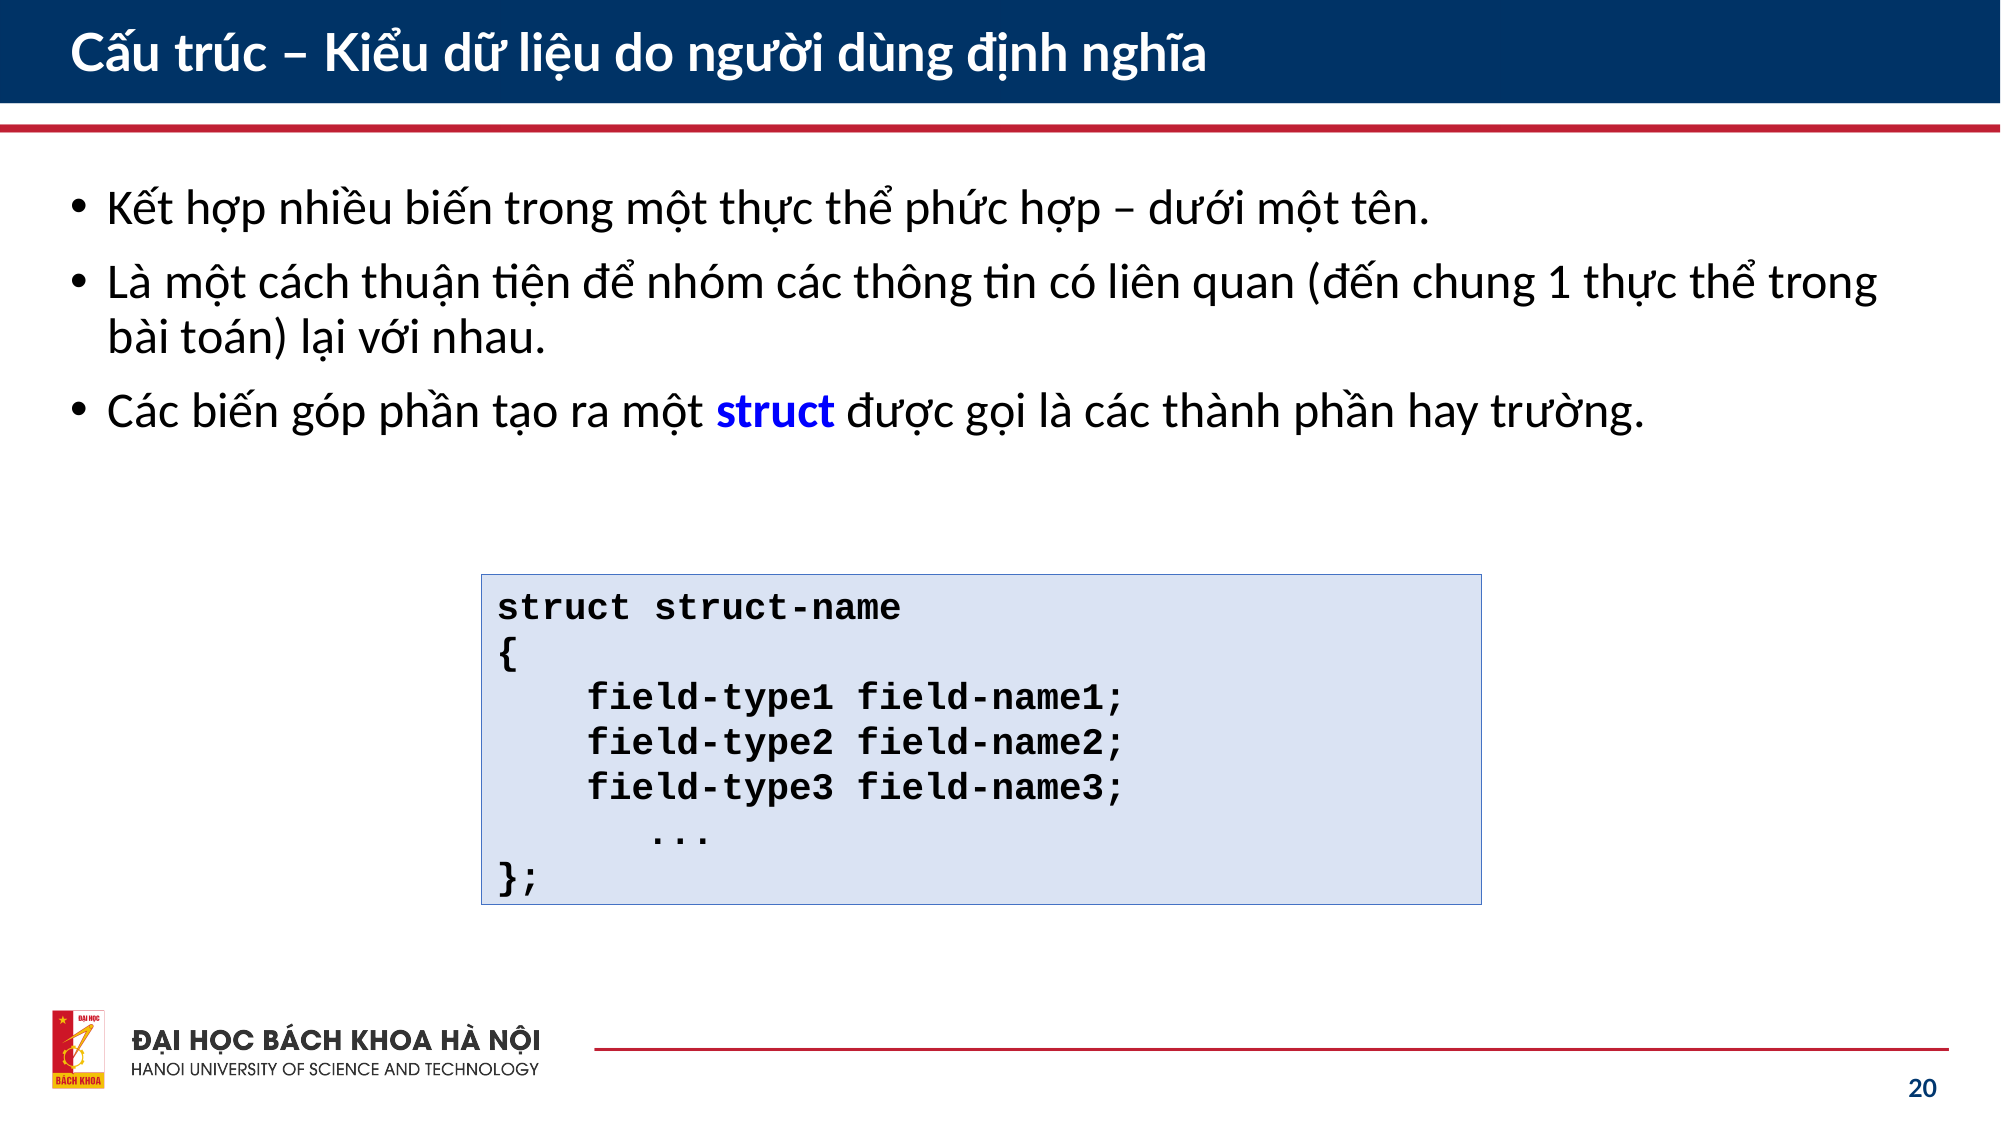

# Cấu trúc – Kiểu dữ liệu do người dùng định nghĩa
Kết hợp nhiều biến trong một thực thể phức hợp – dưới một tên.
Là một cách thuận tiện để nhóm các thông tin có liên quan (đến chung 1 thực thể trong bài toán) lại với nhau.
Các biến góp phần tạo ra một struct được gọi là các thành phần hay trường.

struct struct-name
{
    field-type1 field-name1;
    field-type2 field-name2;
    field-type3 field-name3;
	...
};
20